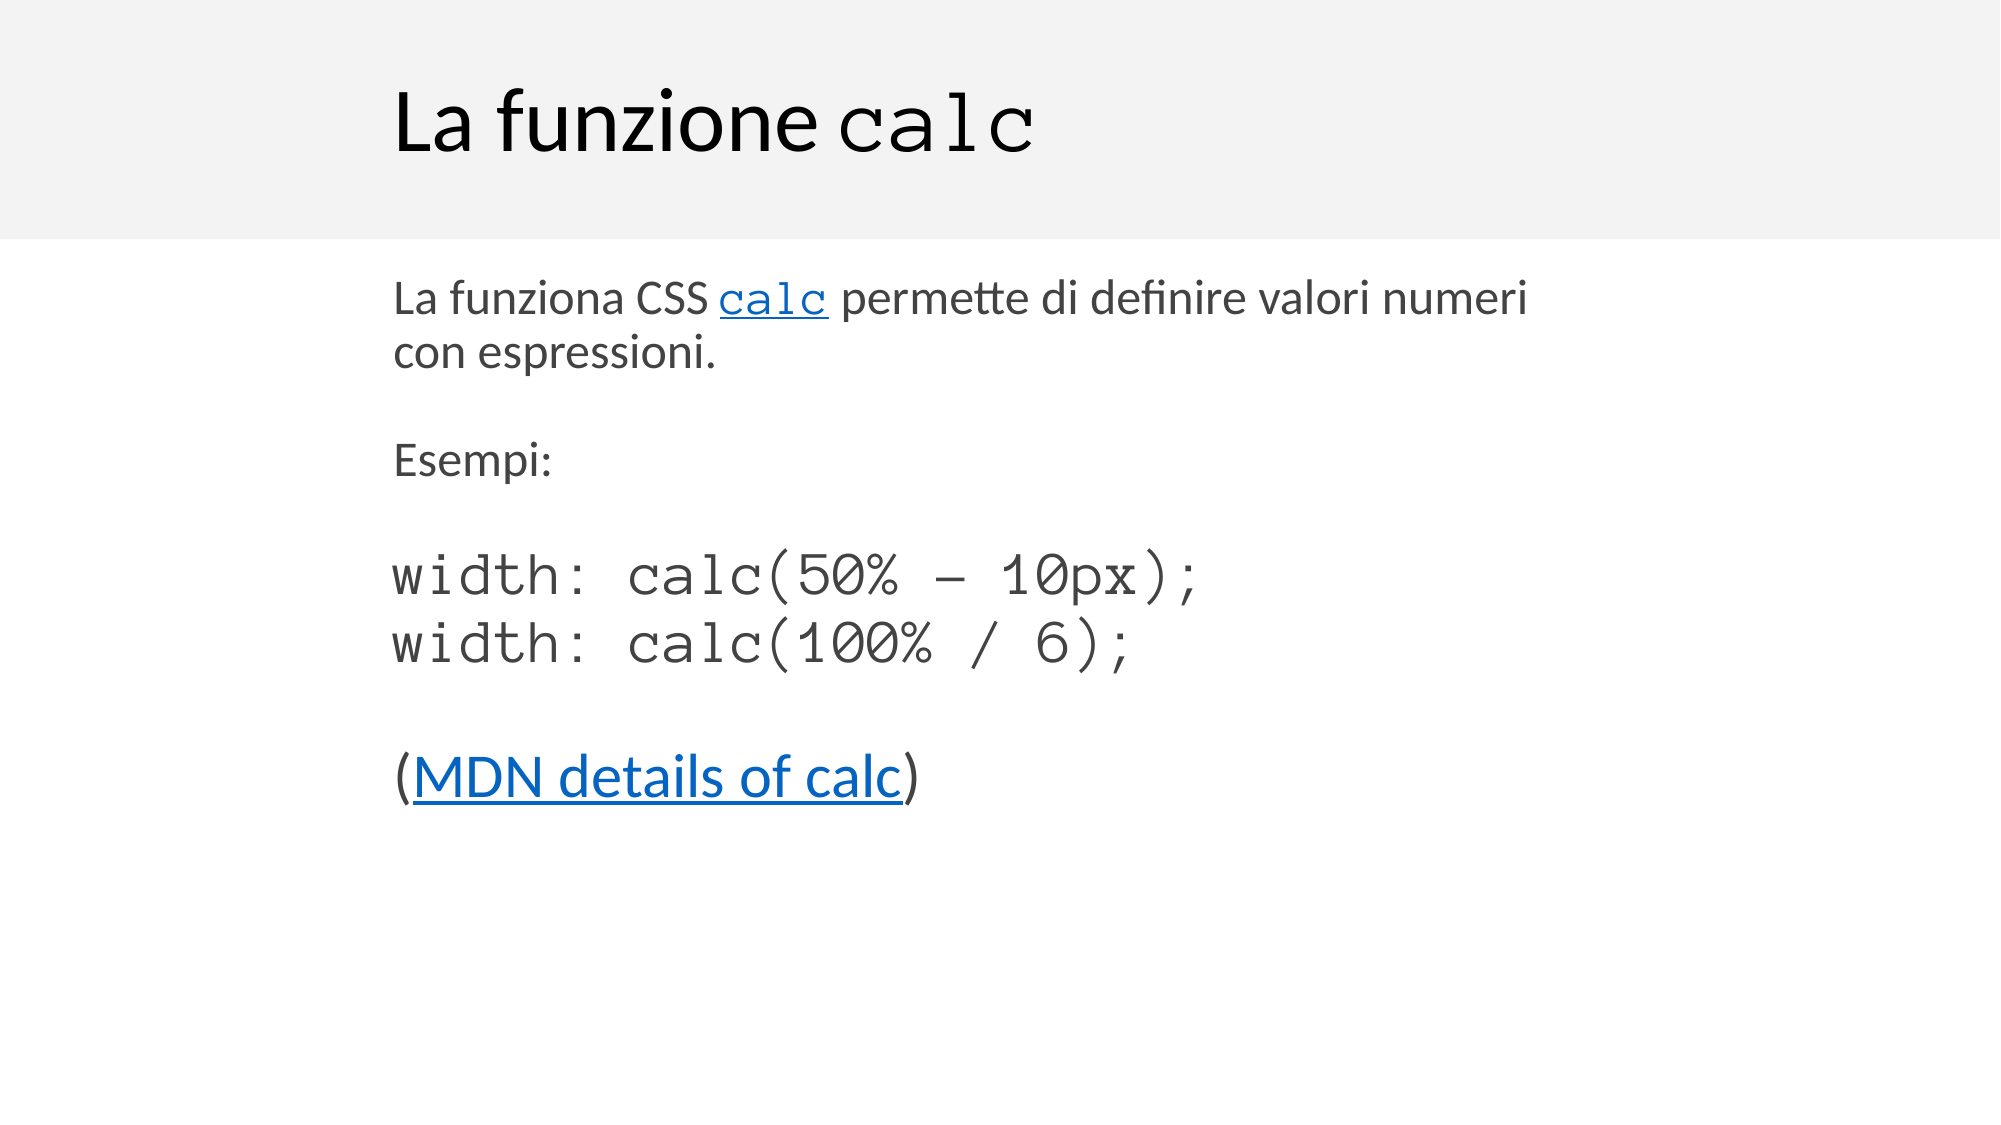

# La funzione calc
La funziona CSS calc permette di definire valori numeri con espressioni.

Esempi:

width: calc(50% - 10px);
width: calc(100% / 6);

(MDN details of calc)